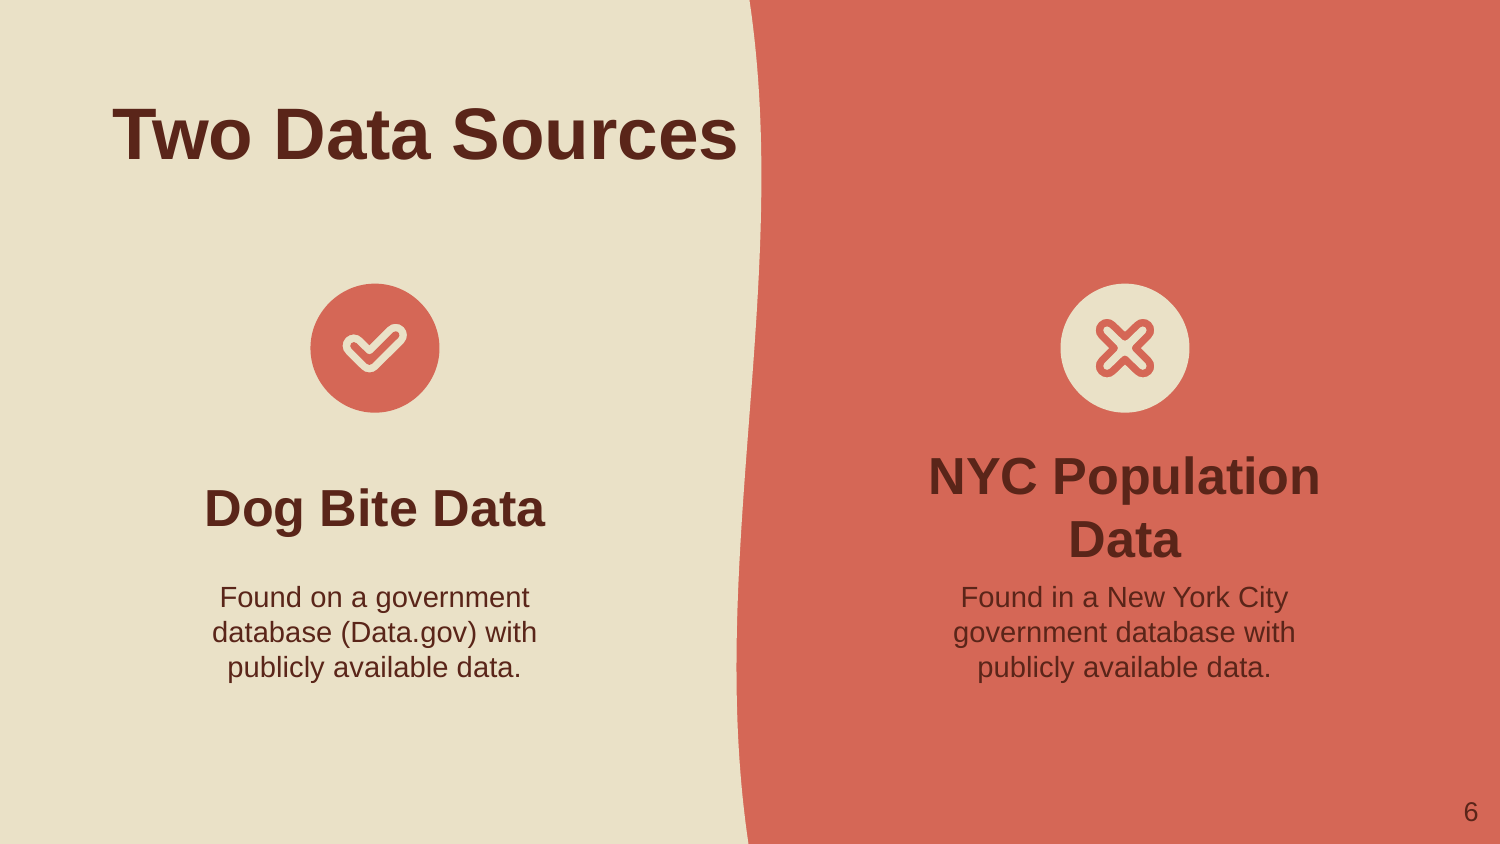

# Two Data Sources

Dog Bite Data
NYC Population Data
Found in a New York City government database with publicly available data.
Found on a government database (Data.gov) with publicly available data.
6